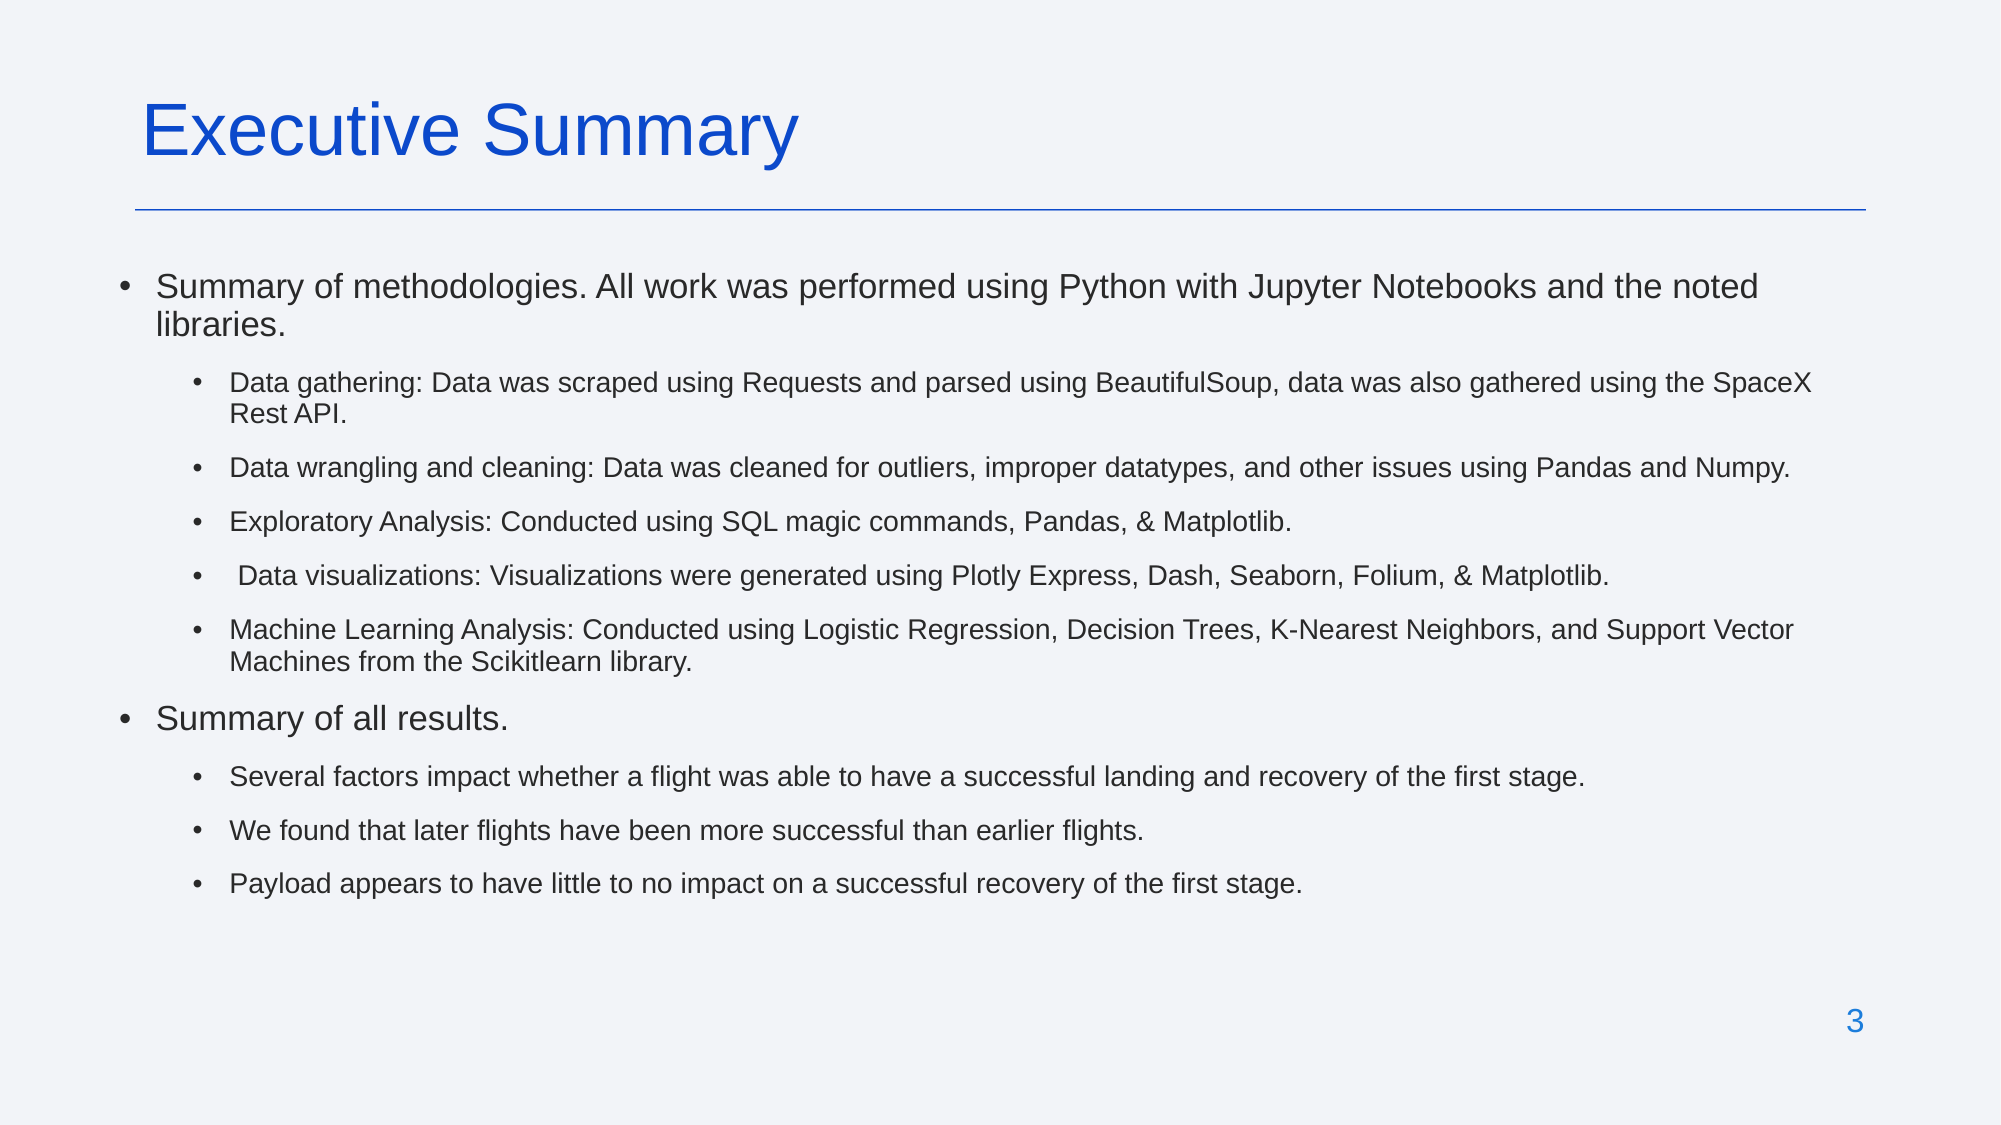

Executive Summary
Summary of methodologies. All work was performed using Python with Jupyter Notebooks and the noted libraries.
Data gathering: Data was scraped using Requests and parsed using BeautifulSoup, data was also gathered using the SpaceX Rest API.
Data wrangling and cleaning: Data was cleaned for outliers, improper datatypes, and other issues using Pandas and Numpy.
Exploratory Analysis: Conducted using SQL magic commands, Pandas, & Matplotlib.
 Data visualizations: Visualizations were generated using Plotly Express, Dash, Seaborn, Folium, & Matplotlib.
Machine Learning Analysis: Conducted using Logistic Regression, Decision Trees, K-Nearest Neighbors, and Support Vector Machines from the Scikitlearn library.
Summary of all results.
Several factors impact whether a flight was able to have a successful landing and recovery of the first stage.
We found that later flights have been more successful than earlier flights.
Payload appears to have little to no impact on a successful recovery of the first stage.
3